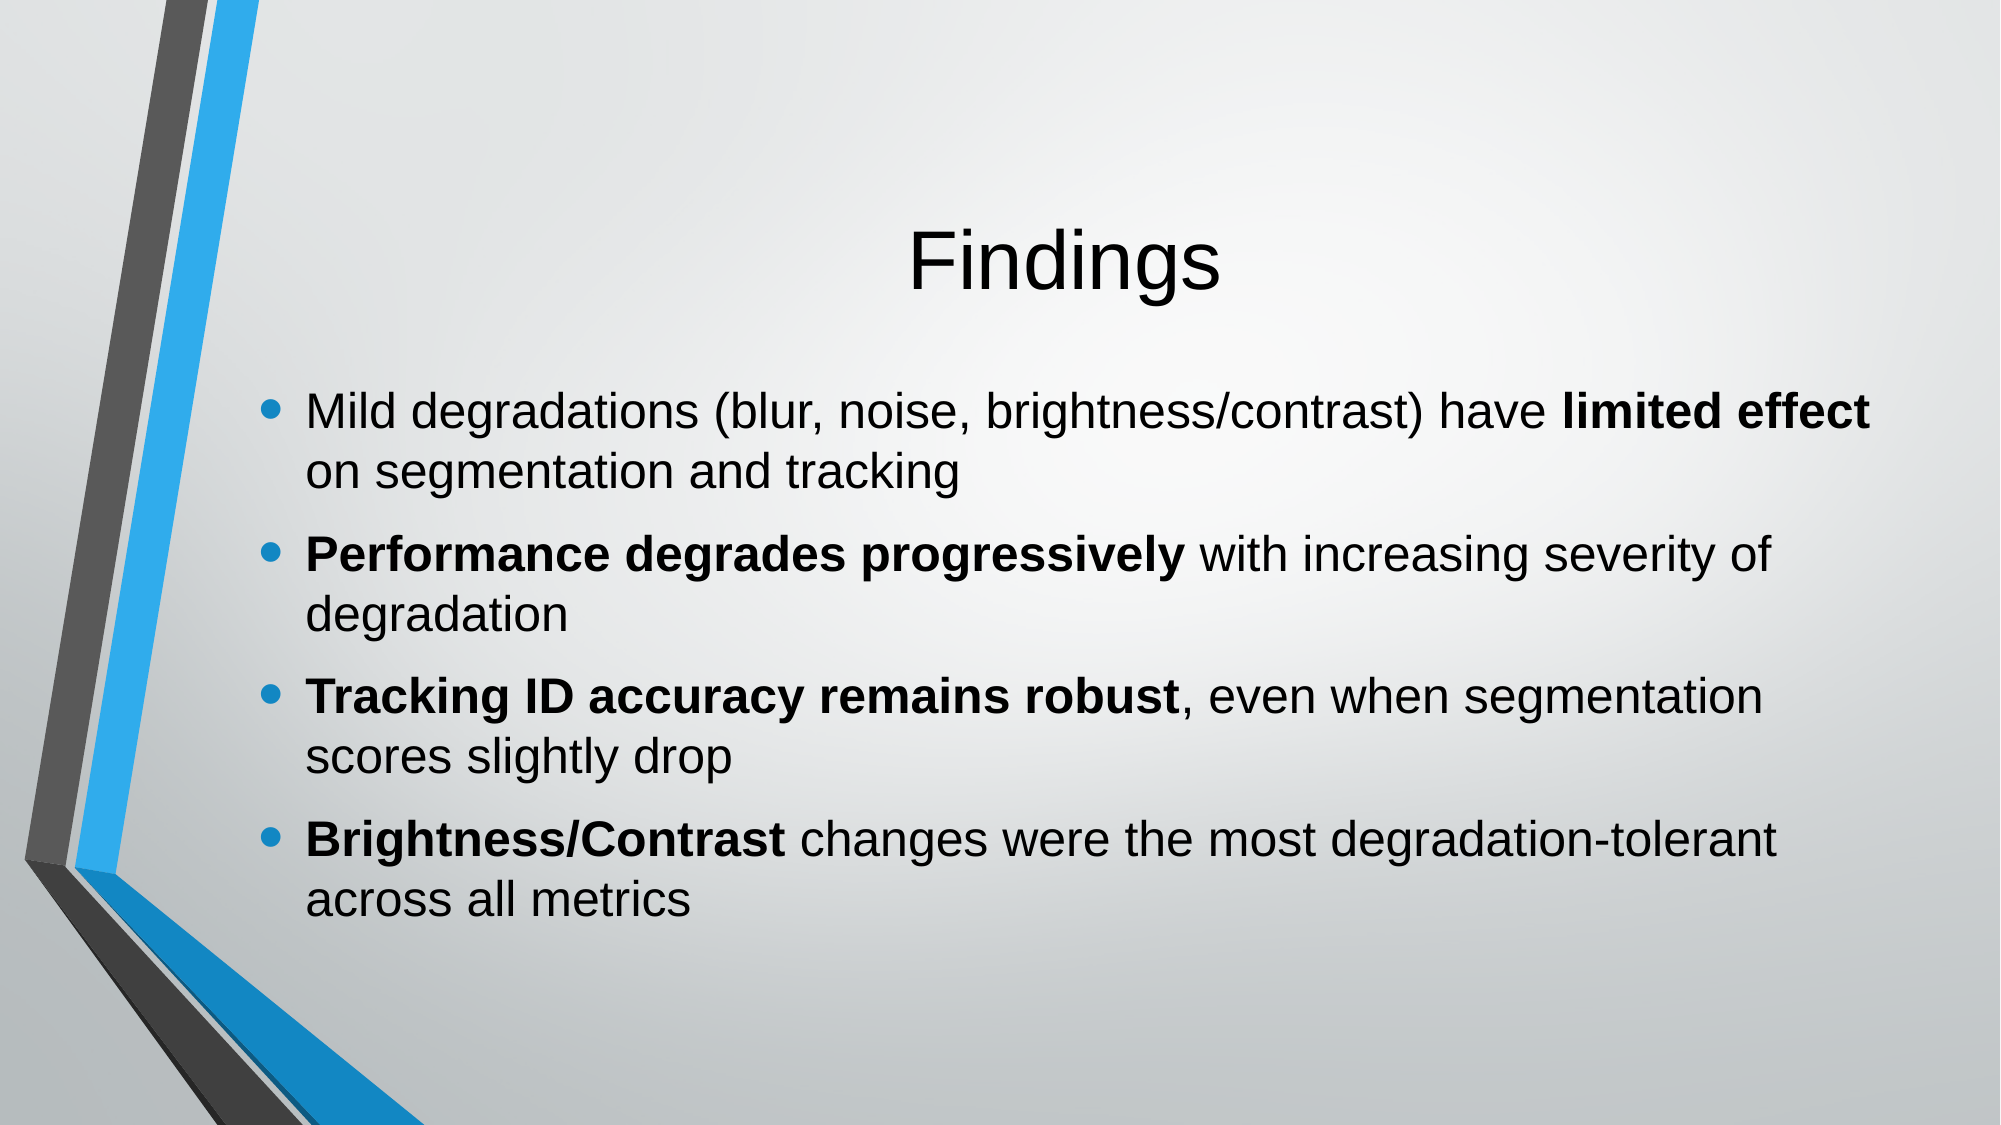

# Findings
Mild degradations (blur, noise, brightness/contrast) have limited effect on segmentation and tracking
Performance degrades progressively with increasing severity of degradation
Tracking ID accuracy remains robust, even when segmentation scores slightly drop
Brightness/Contrast changes were the most degradation-tolerant across all metrics